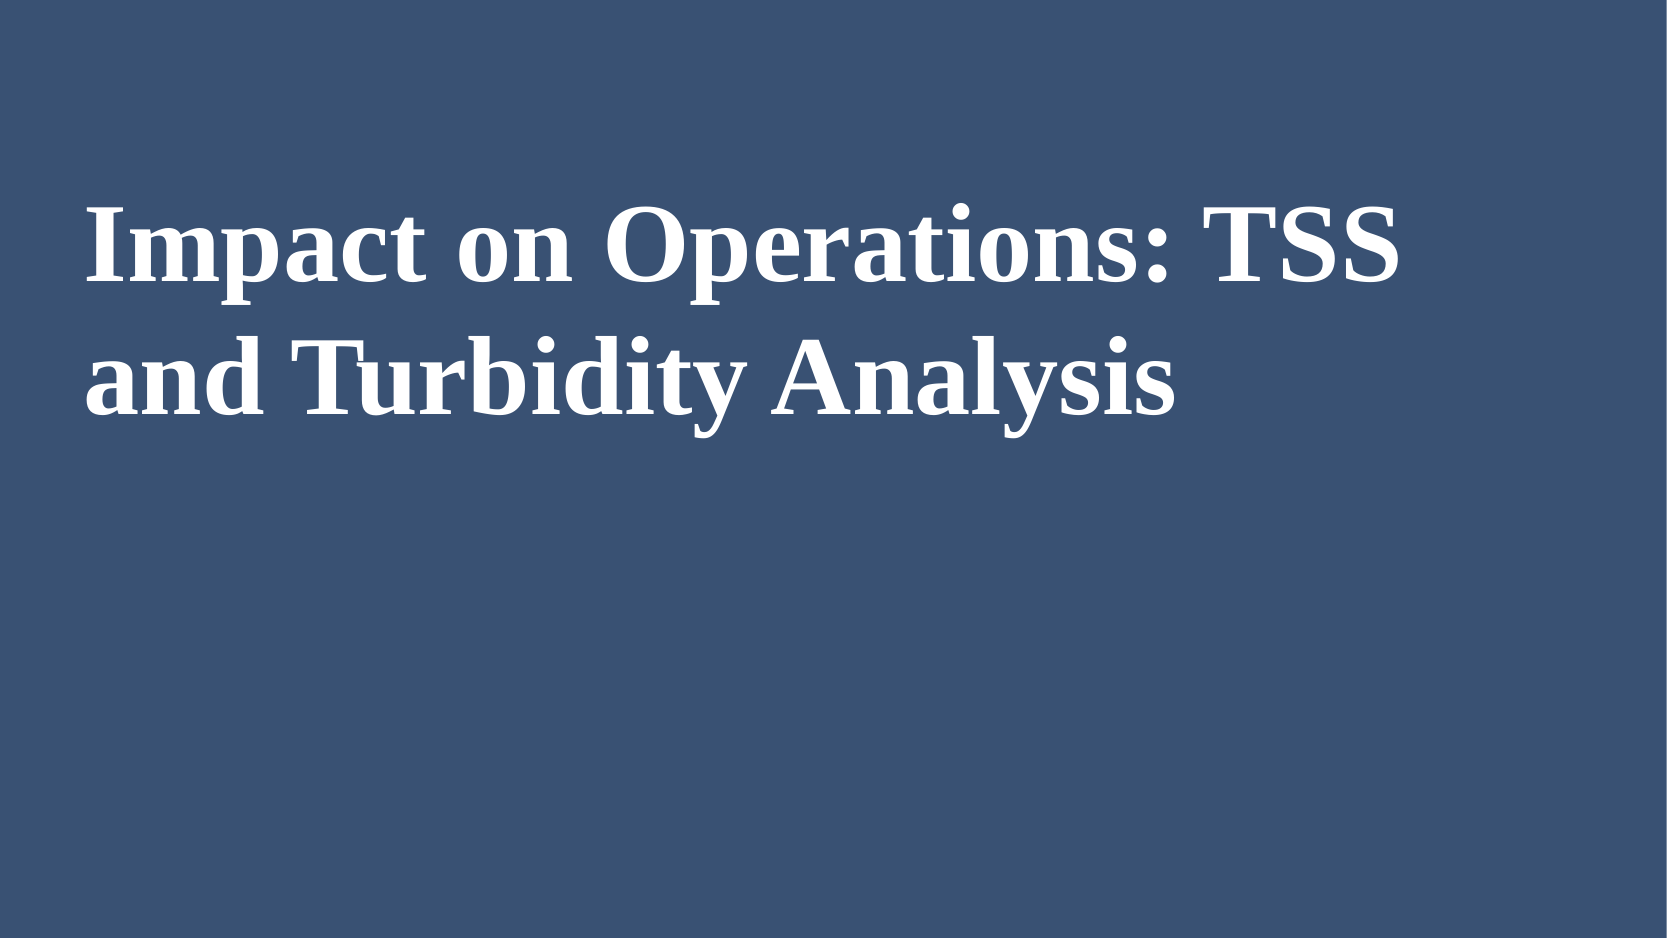

# Impact on Operations: TSS and Turbidity Analysis